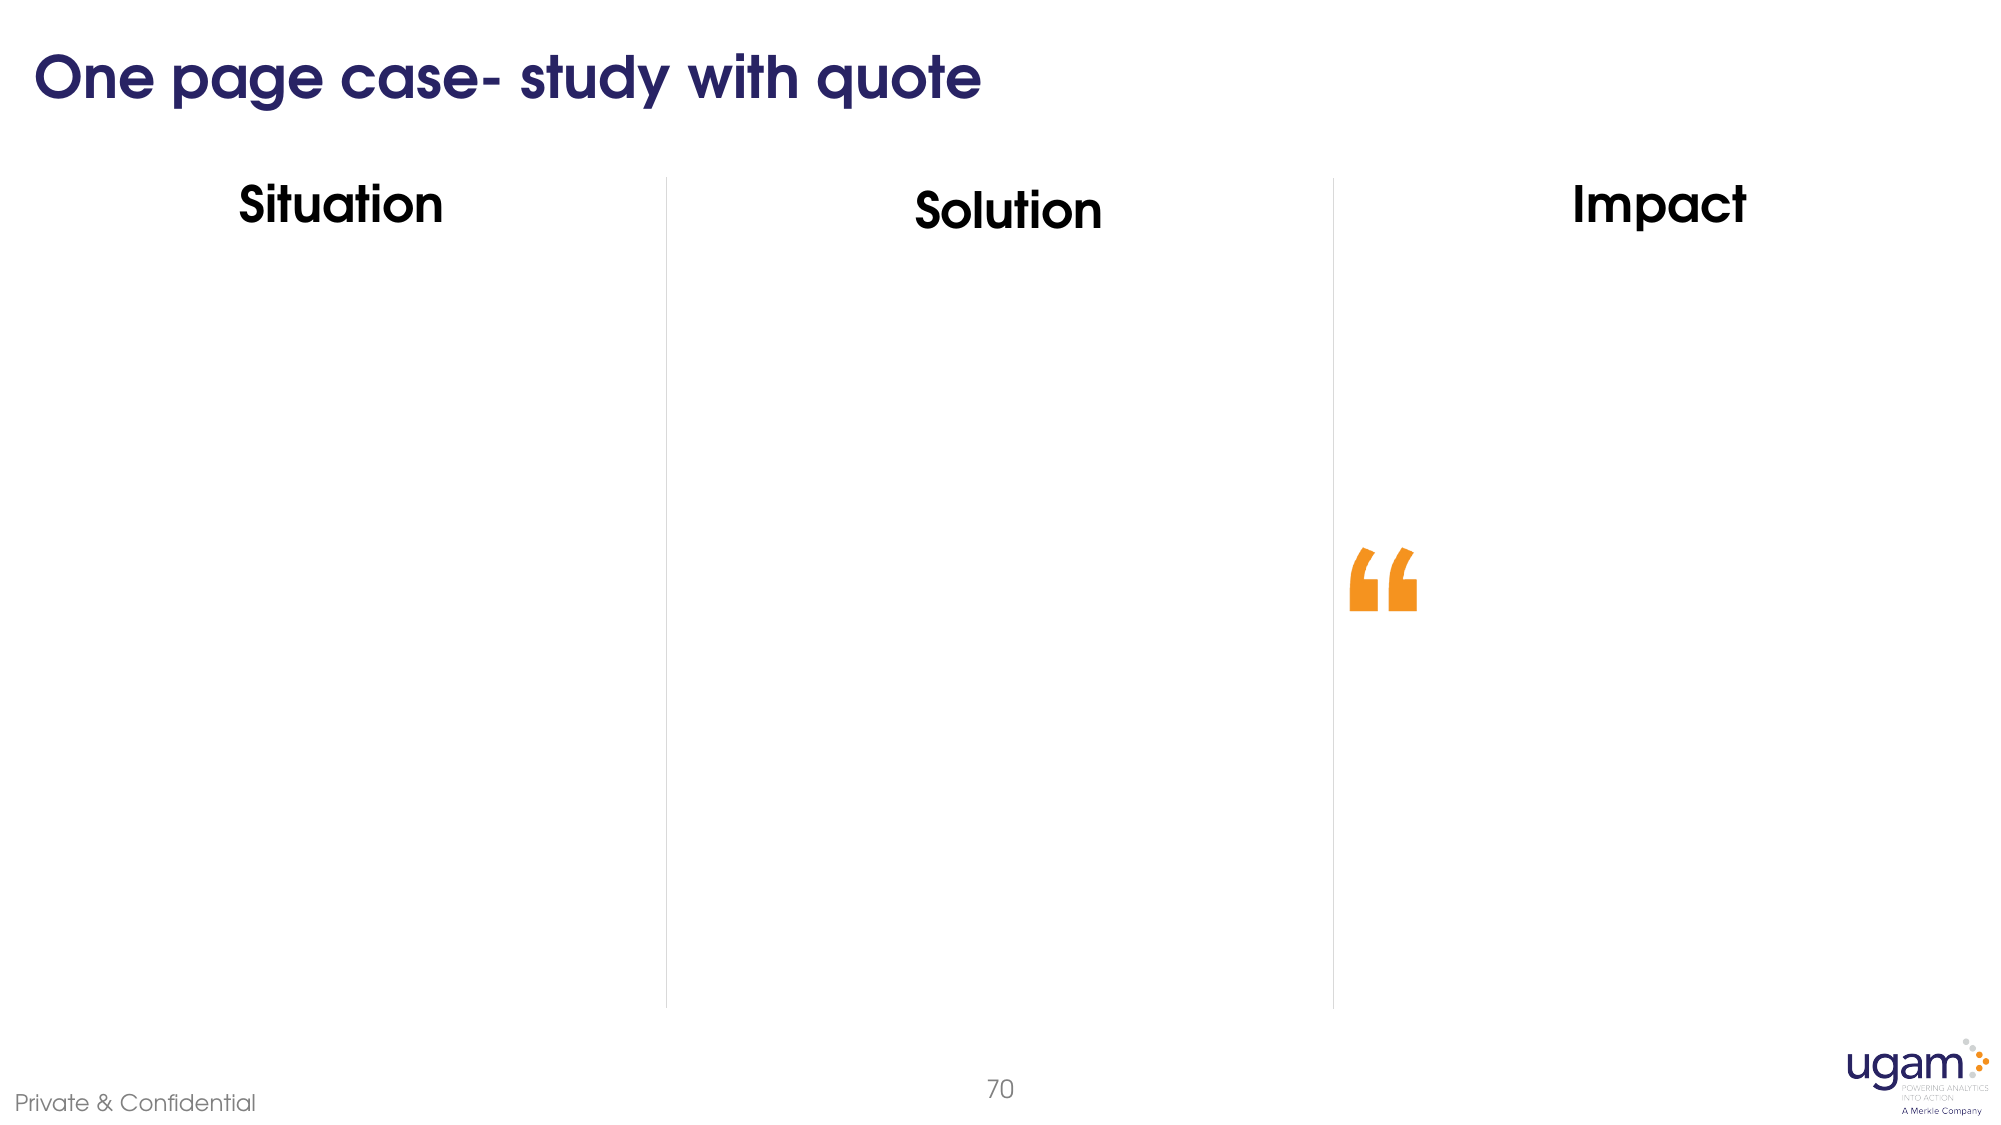

# One page case- study with quote